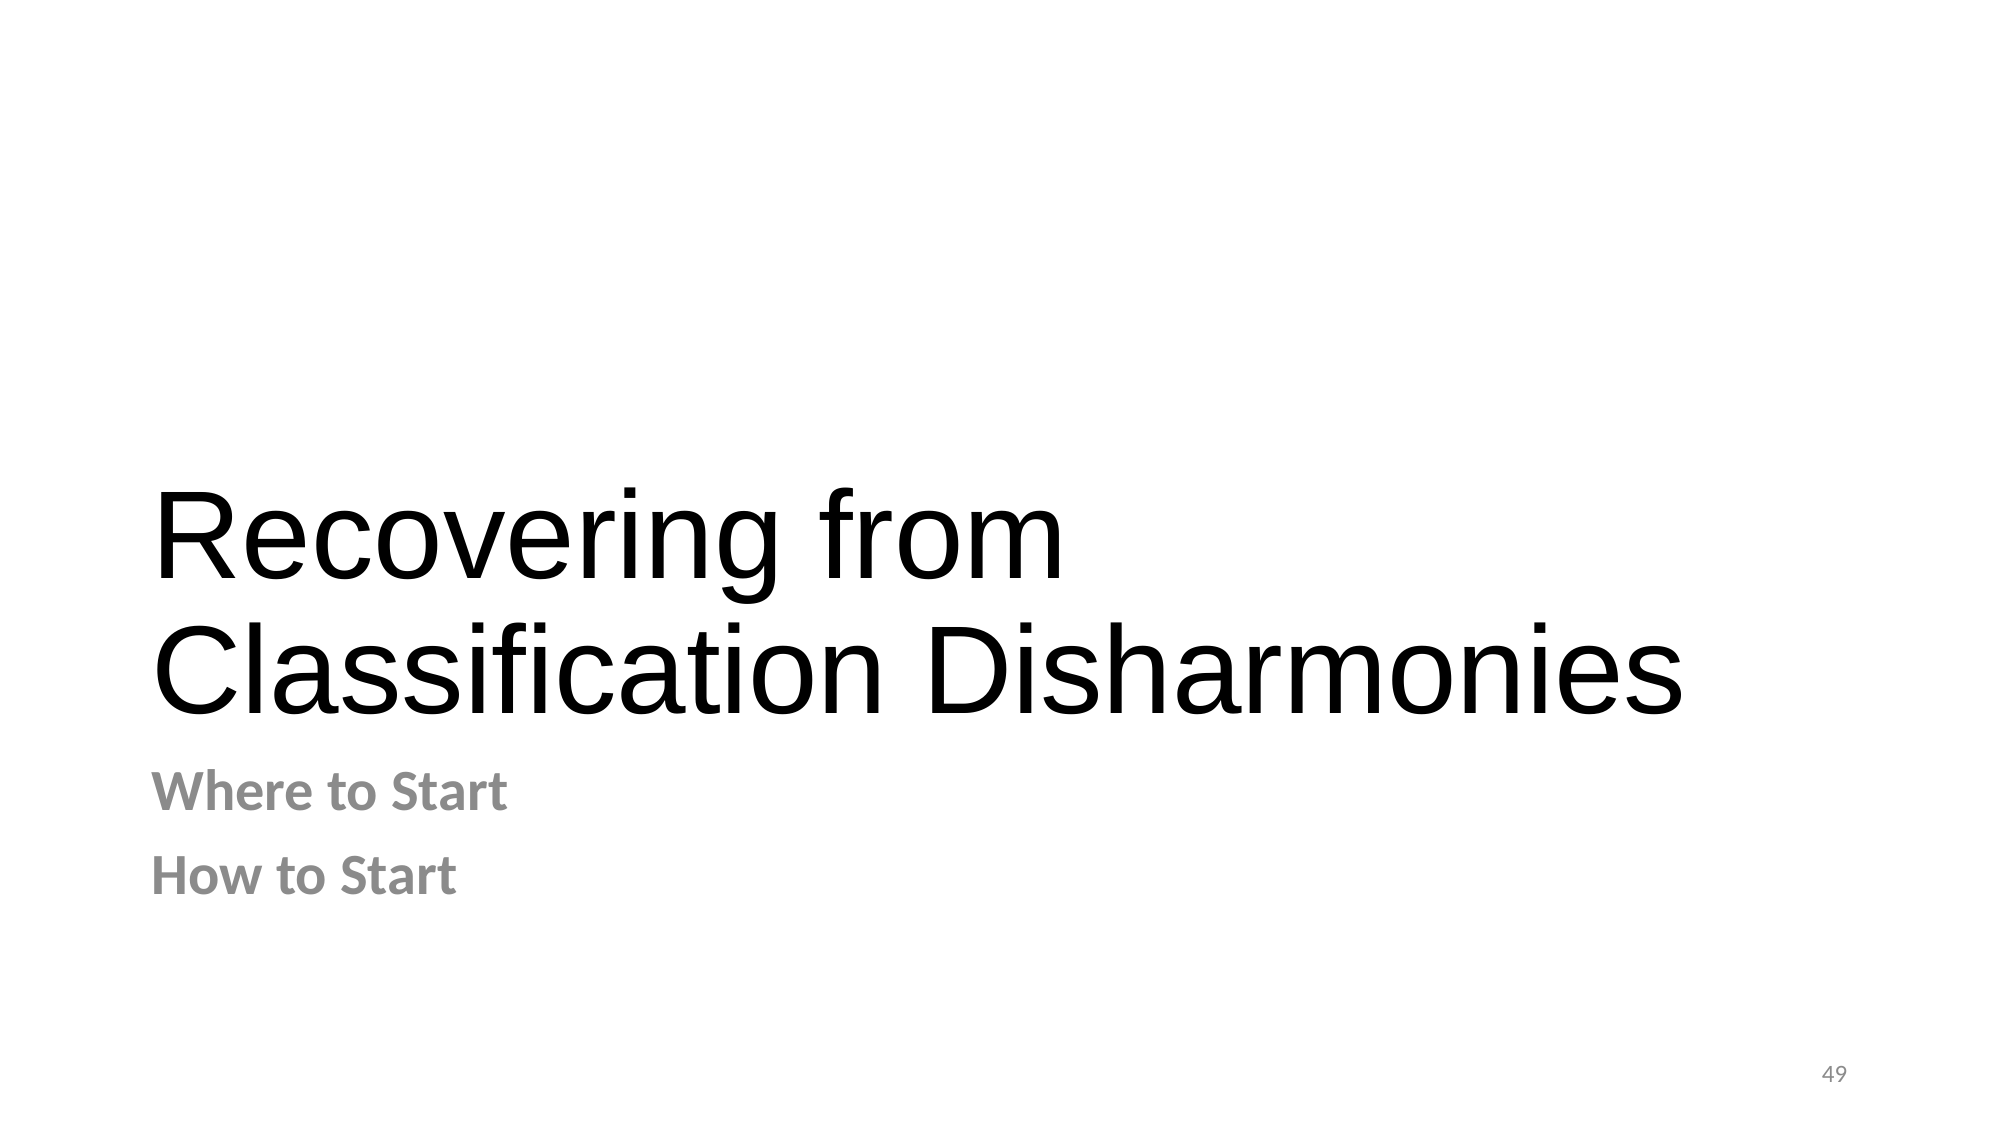

# Recovering from Classification Disharmonies
Where to Start
How to Start
49